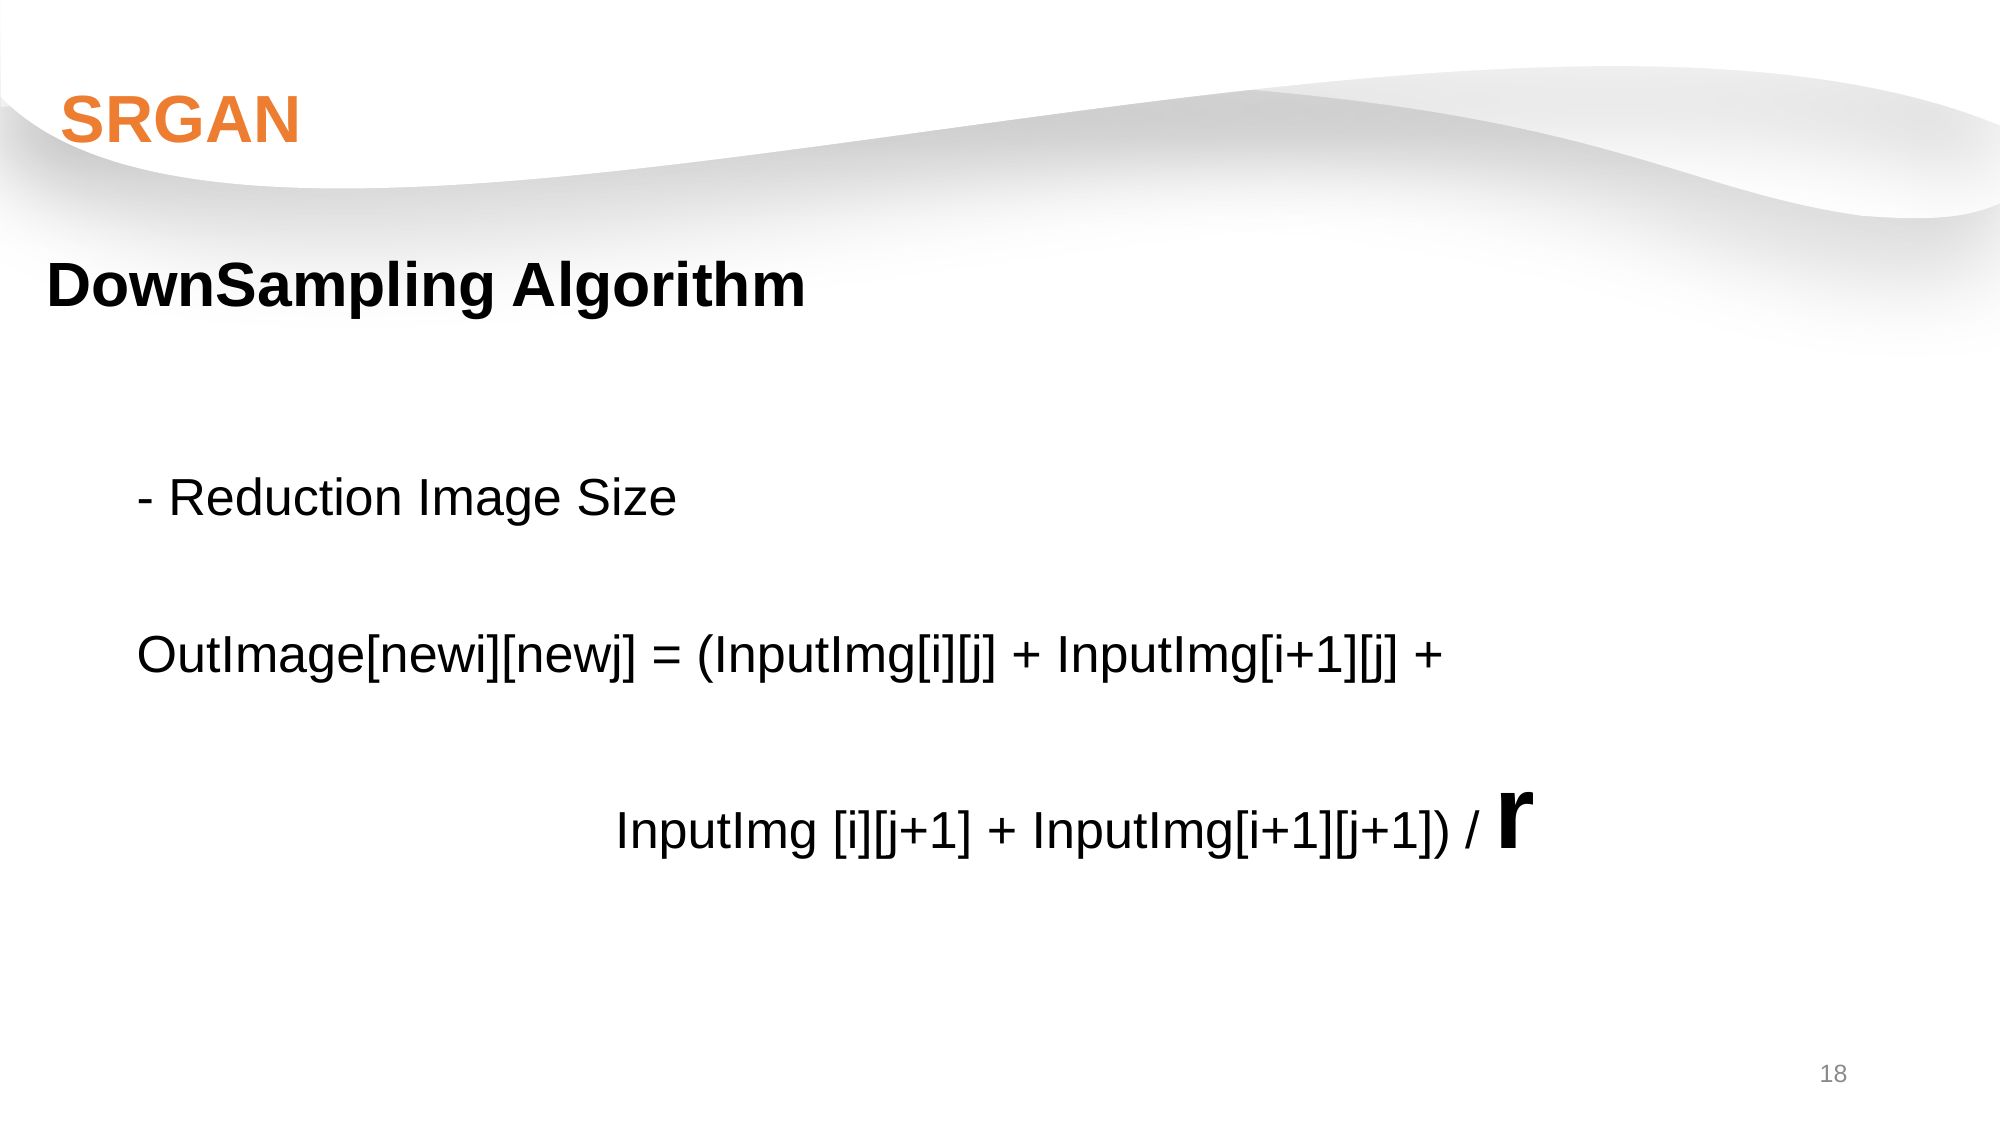

SRGAN

DownSampling Algorithm
- Reduction Image Size

OutImage[newi][newj] = (InputImg[i][j] + InputImg[i+1][j] +
                                 InputImg [i][j+1] + InputImg[i+1][j+1]) / r
18